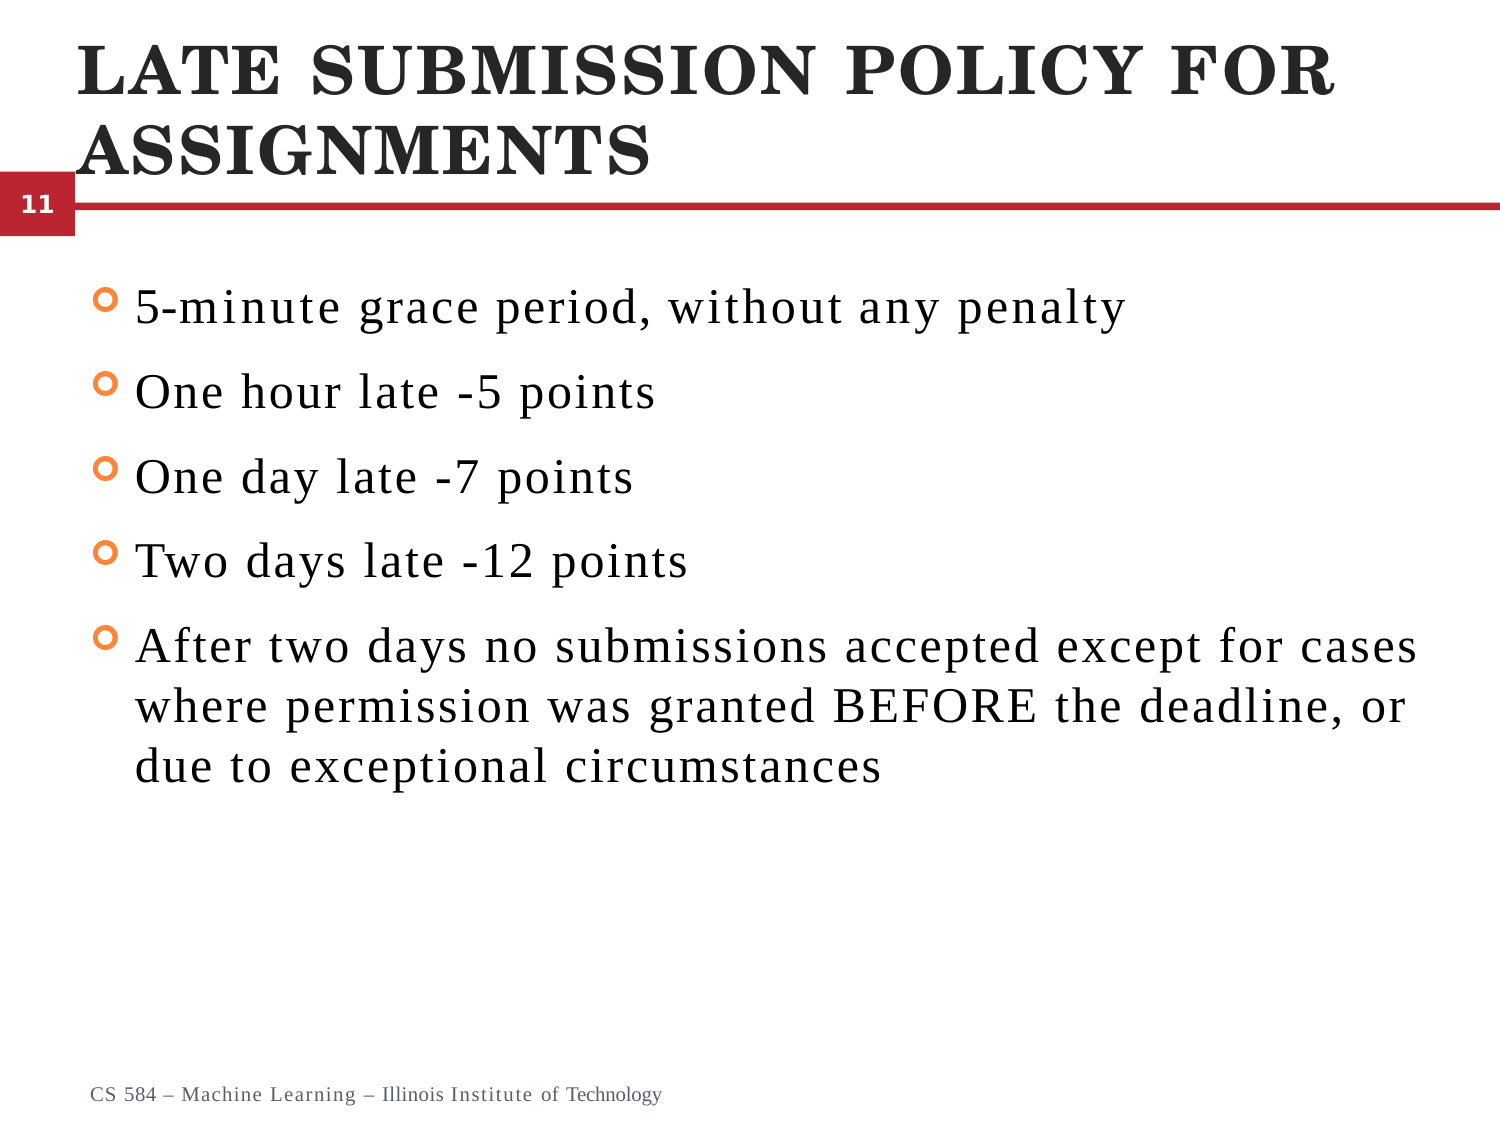

# Late Submission Policy for Assignments
5-minute grace period, without any penalty
One hour late -5 points
One day late -7 points
Two days late -12 points
After two days no submissions accepted except for cases where permission was granted BEFORE the deadline, or due to exceptional circumstances
16
CS 584 – Machine Learning – Illinois Institute of Technology